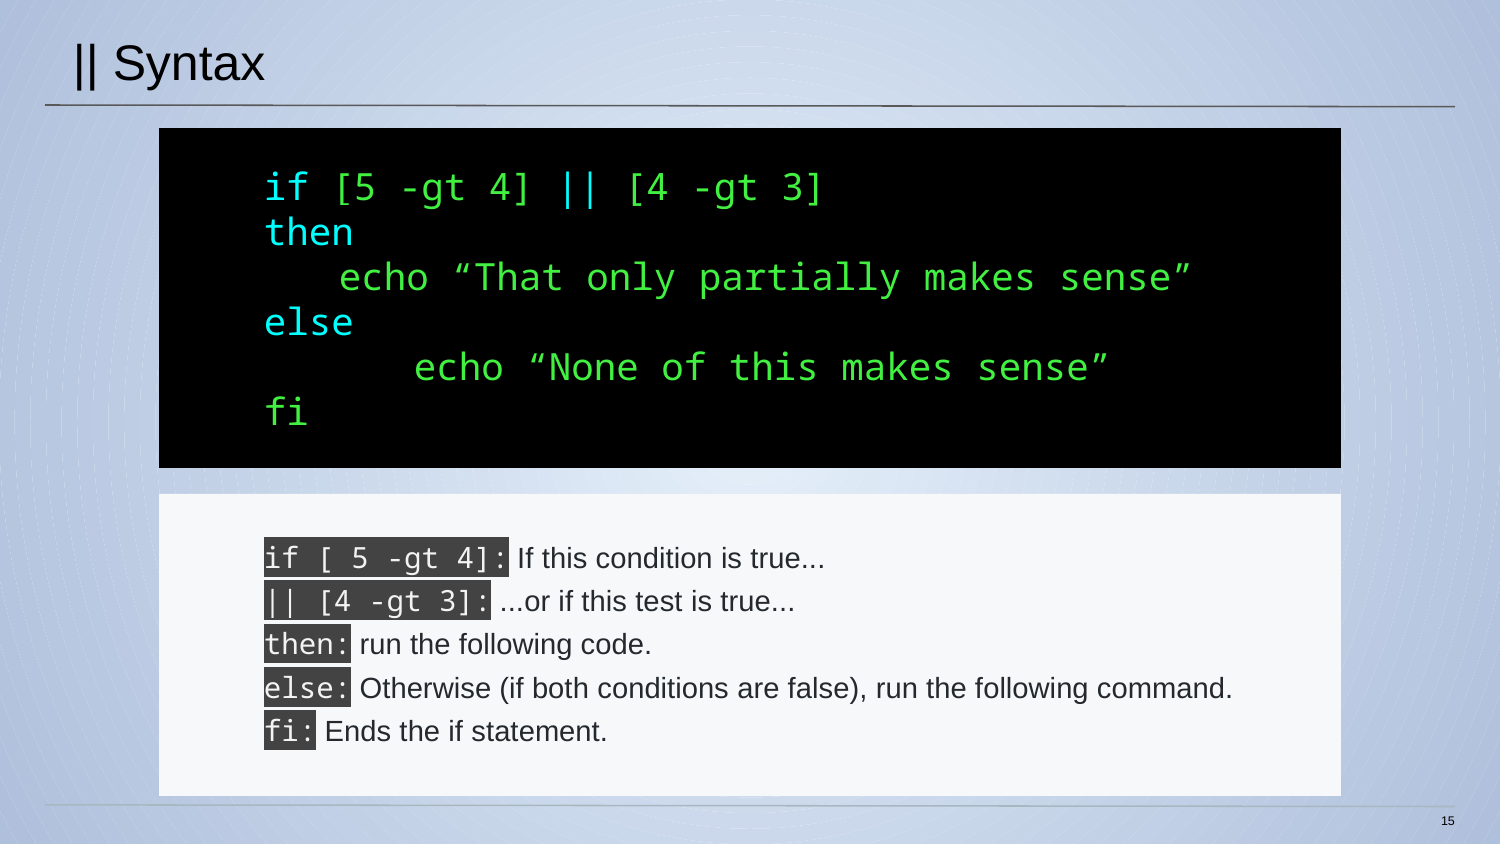

# || Syntax
if [5 -gt 4] || [4 -gt 3]
then
echo “That only partially makes sense”
else
	echo “None of this makes sense”
fi
if [ 5 -gt 4]: If this condition is true...
|| [4 -gt 3]: ...or if this test is true...
then: run the following code.
else: Otherwise (if both conditions are false), run the following command.
fi: Ends the if statement.
15